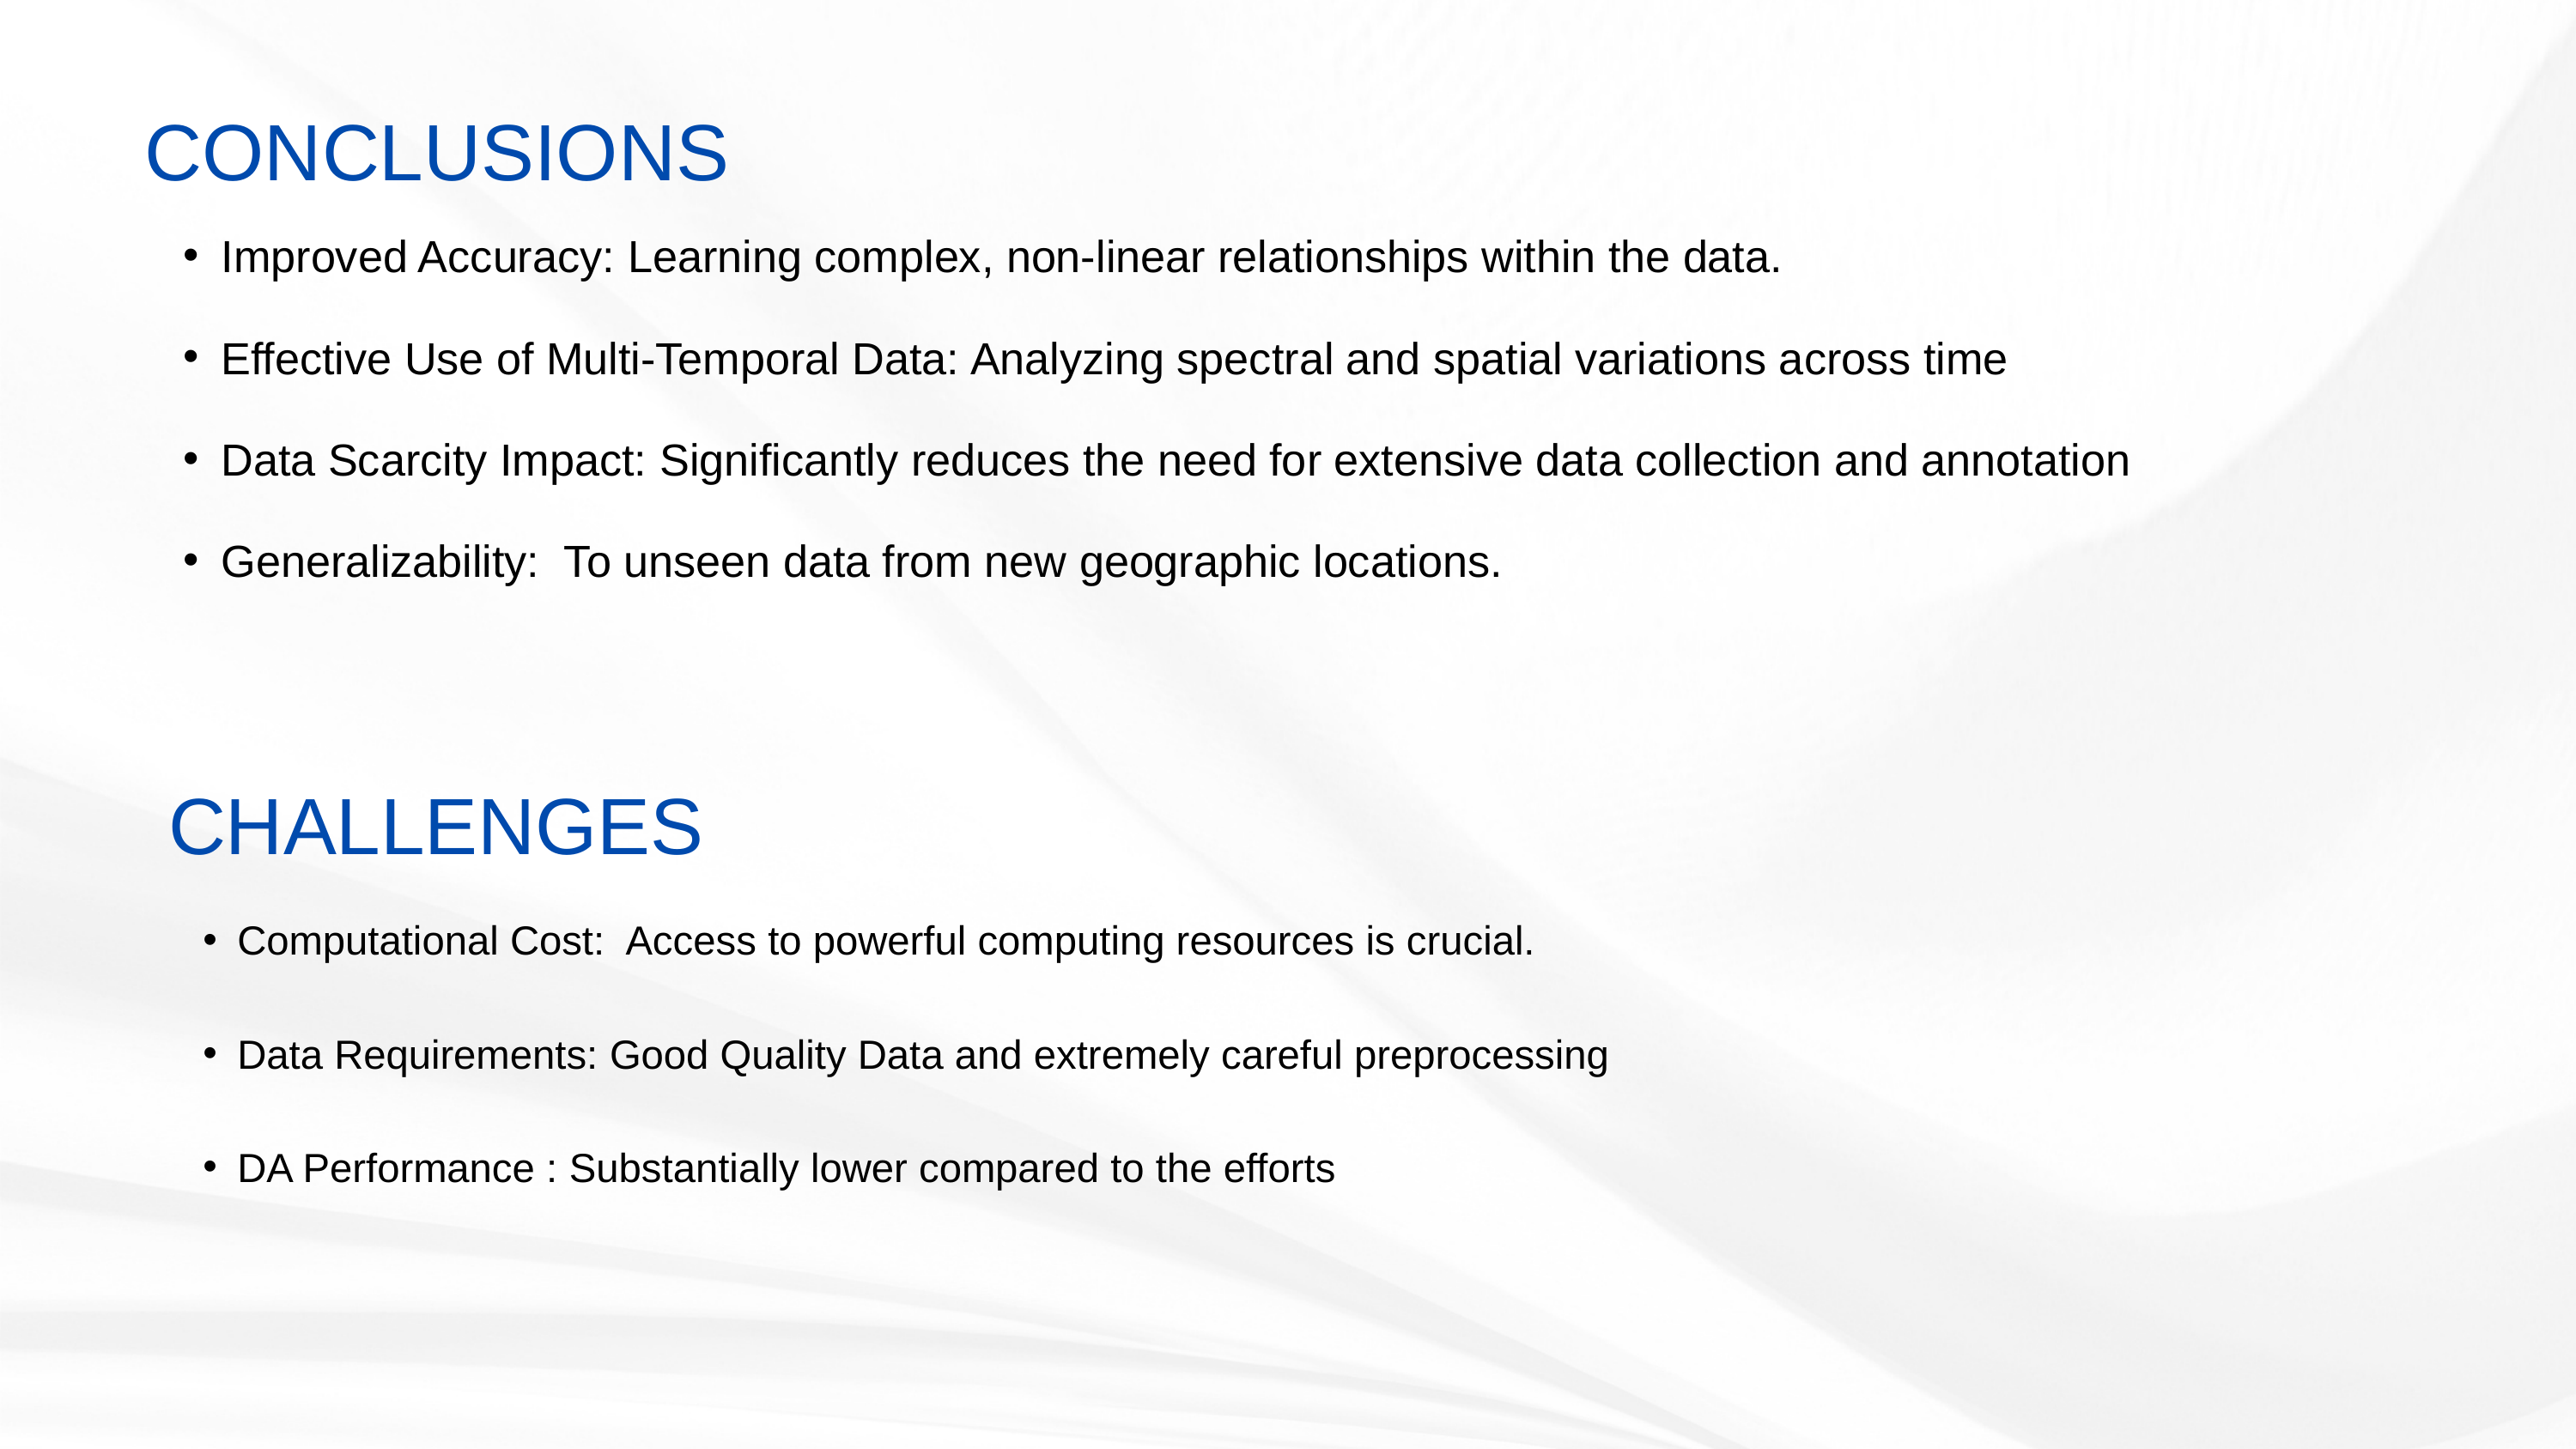

CONCLUSIONS
Improved Accuracy: Learning complex, non-linear relationships within the data.

Effective Use of Multi-Temporal Data: Analyzing spectral and spatial variations across time

Data Scarcity Impact: Significantly reduces the need for extensive data collection and annotation

Generalizability:  To unseen data from new geographic locations.

CHALLENGES
Computational Cost:  Access to powerful computing resources is crucial.

Data Requirements: Good Quality Data and extremely careful preprocessing

DA Performance : Substantially lower compared to the efforts